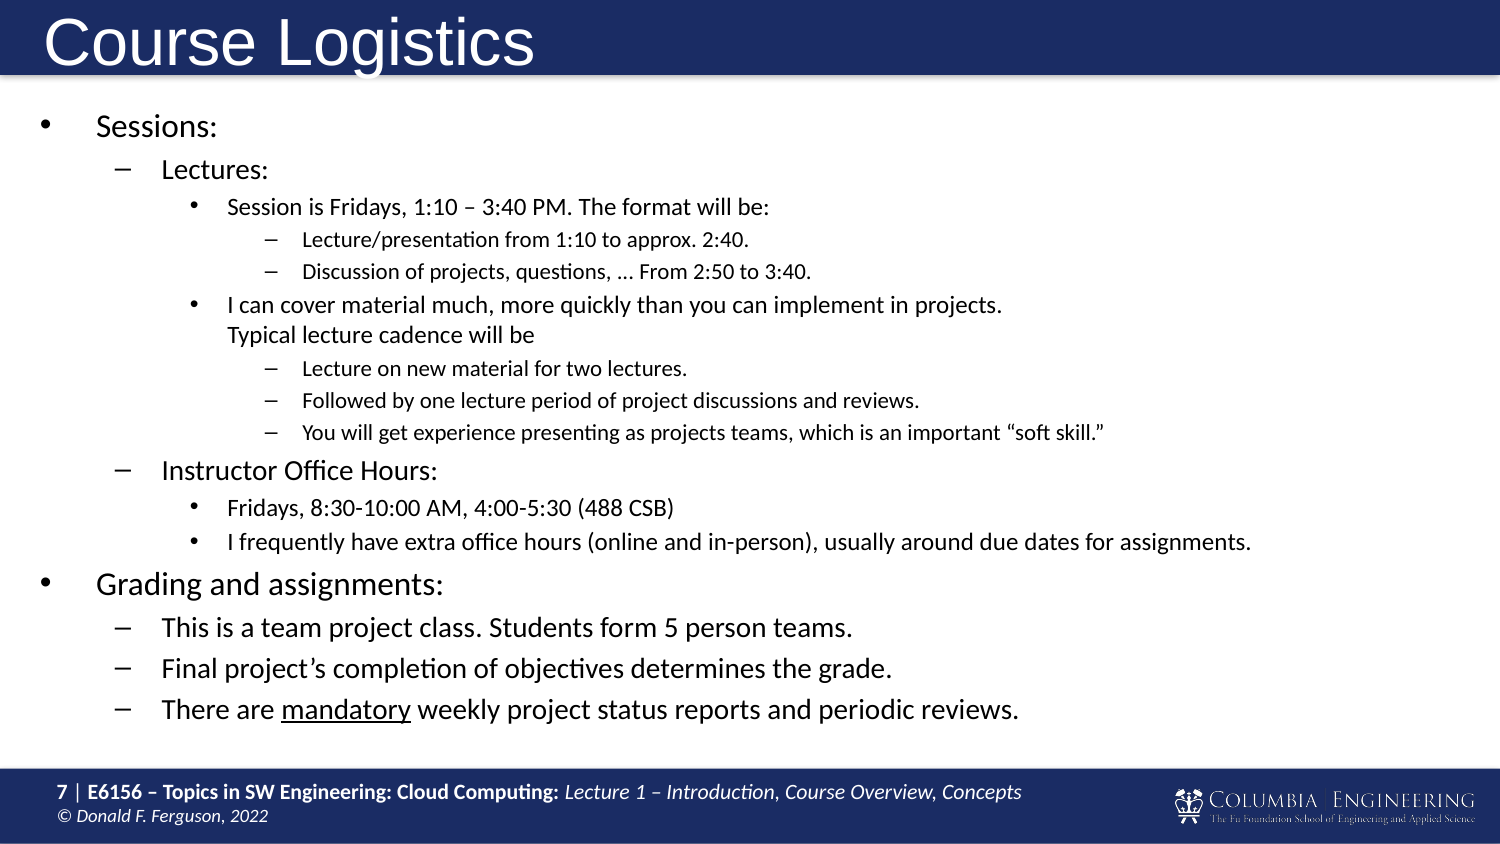

# Course Logistics
Sessions:
Lectures:
Session is Fridays, 1:10 – 3:40 PM. The format will be:
Lecture/presentation from 1:10 to approx. 2:40.
Discussion of projects, questions, ... From 2:50 to 3:40.
I can cover material much, more quickly than you can implement in projects.
Typical lecture cadence will be
Lecture on new material for two lectures.
Followed by one lecture period of project discussions and reviews.
You will get experience presenting as projects teams, which is an important “soft skill.”
Instructor Office Hours:
Fridays, 8:30-10:00 AM, 4:00-5:30 (488 CSB)
I frequently have extra office hours (online and in-person), usually around due dates for assignments.
Grading and assignments:
This is a team project class. Students form 5 person teams.
Final project’s completion of objectives determines the grade.
There are mandatory weekly project status reports and periodic reviews.